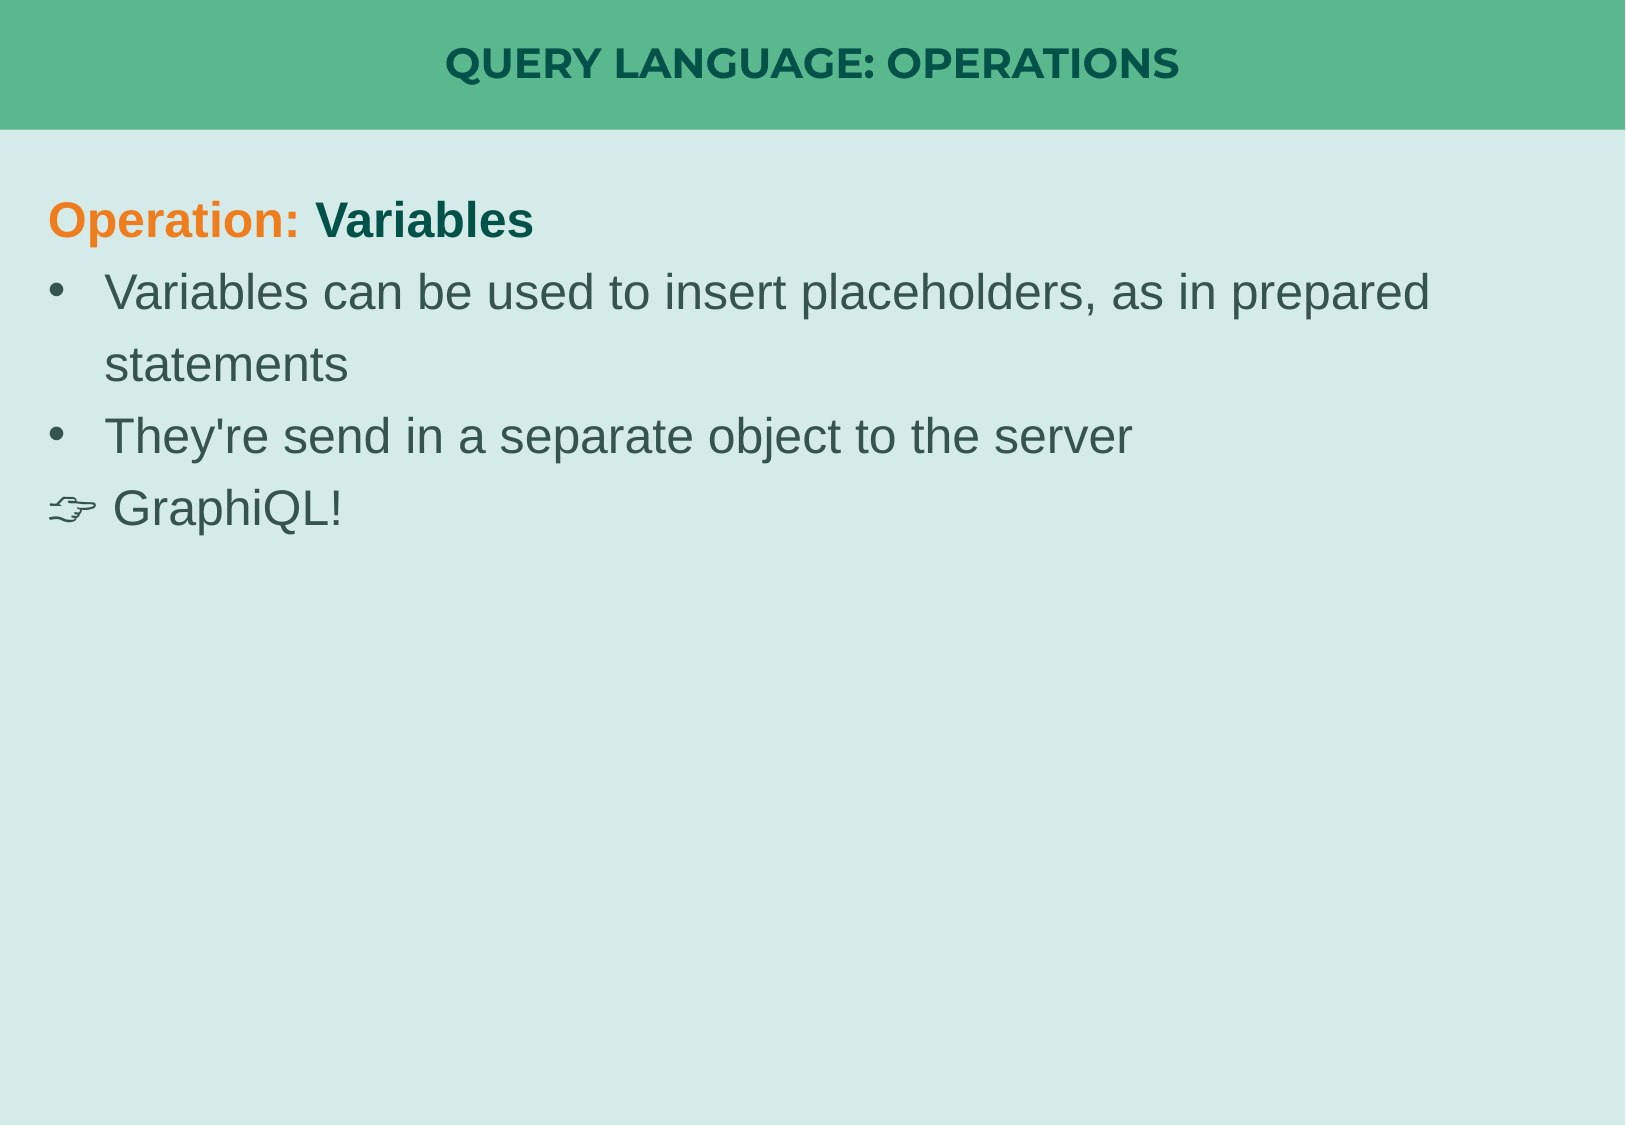

# query Language: Operations
Operation: Variables
Variables can be used to insert placeholders, as in prepared statements
They're send in a separate object to the server
👉 GraphiQL!